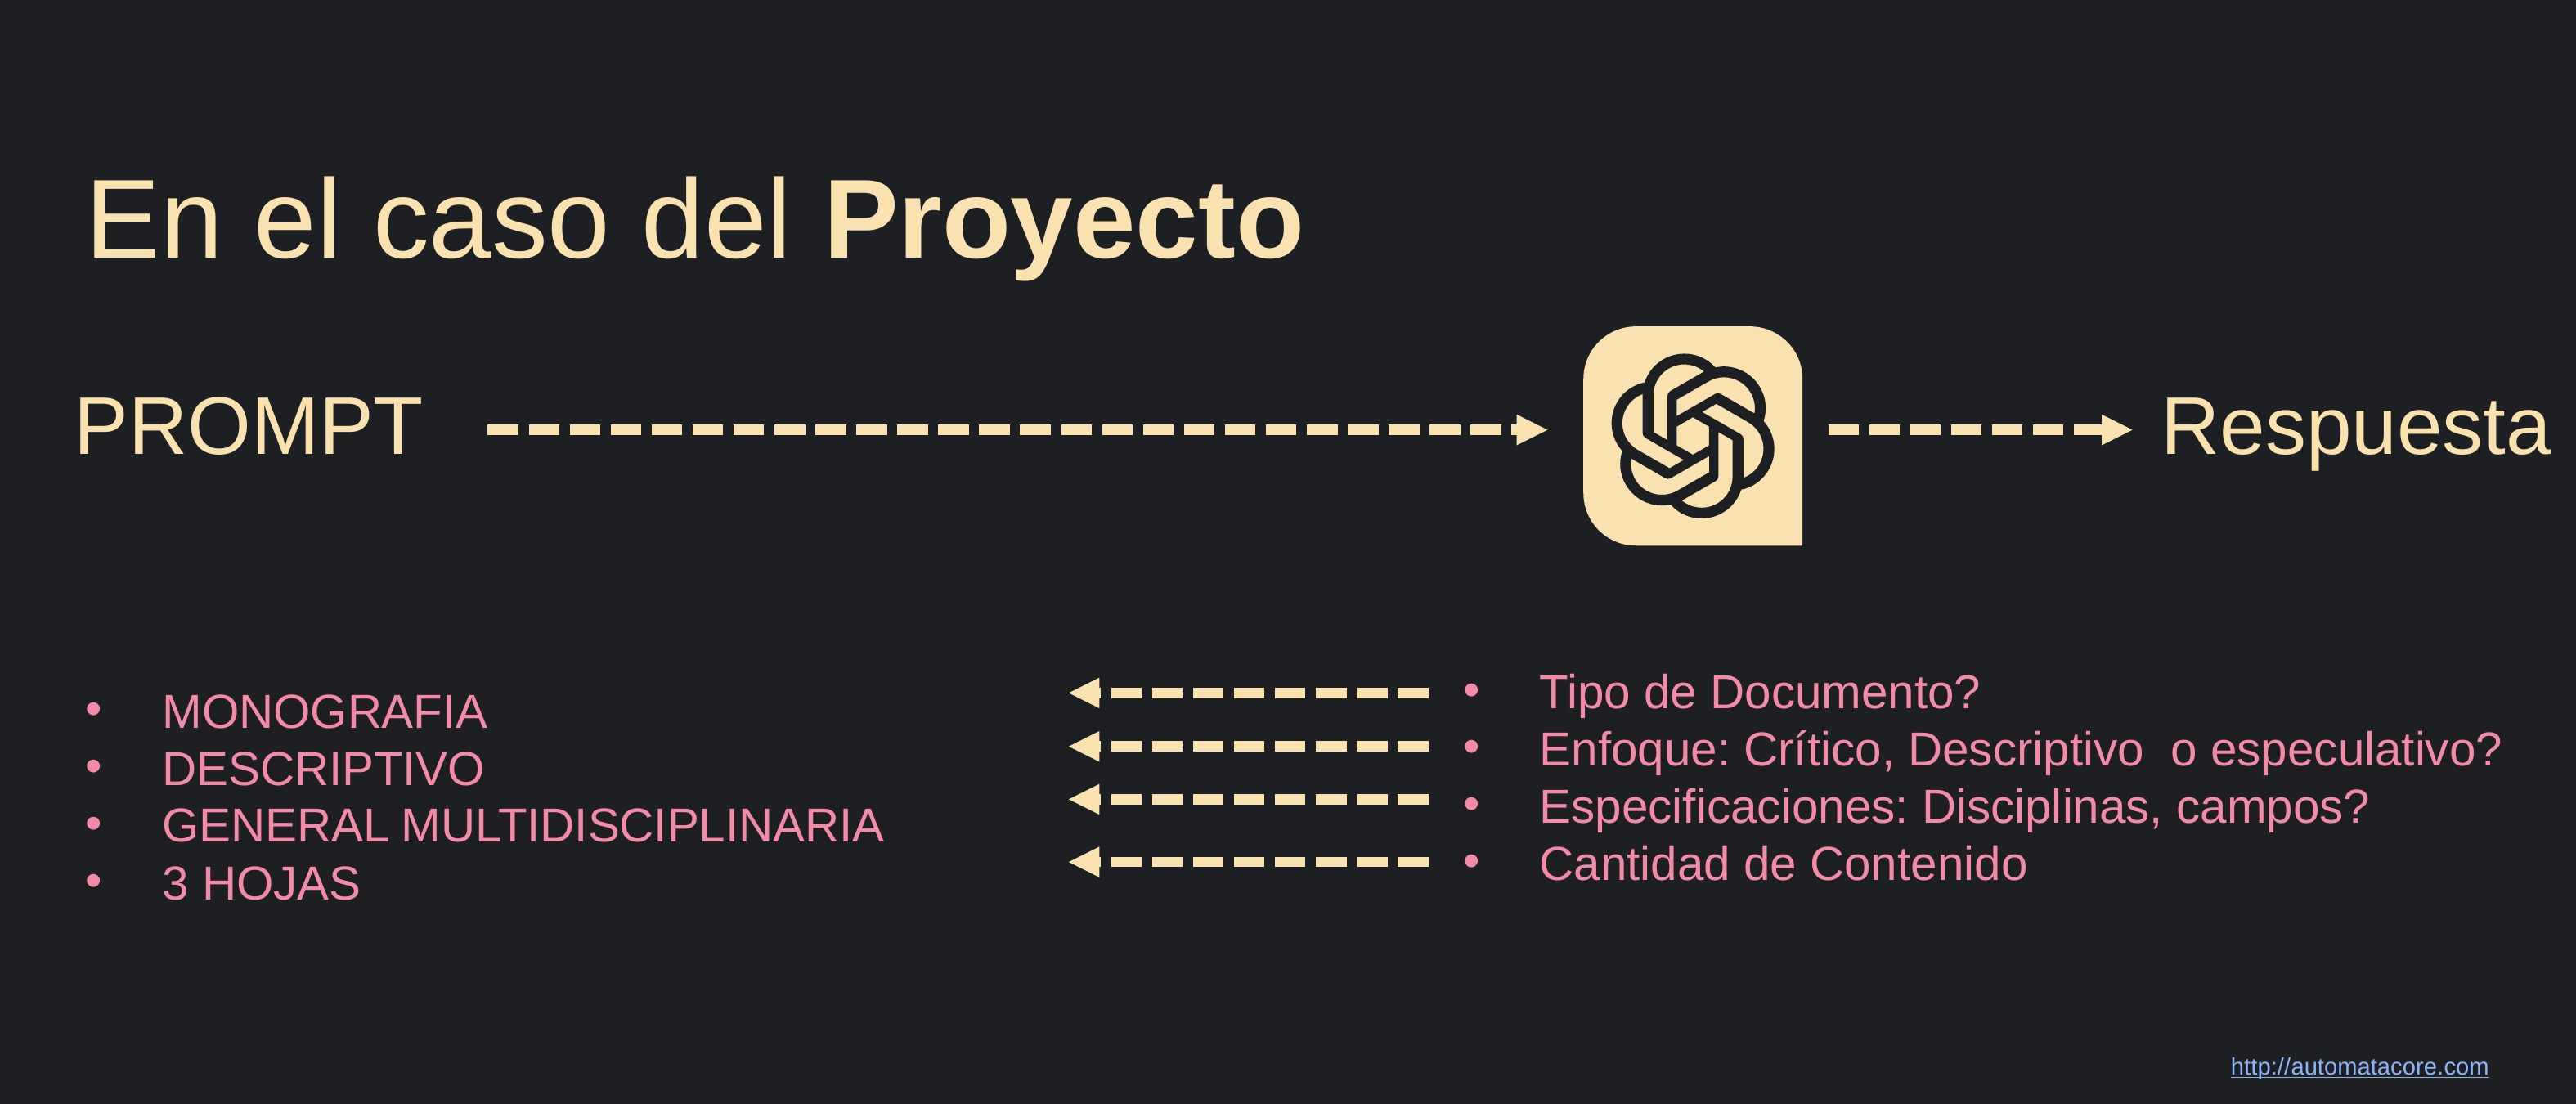

En el caso del Proyecto

PROMPT
Respuesta
Tipo de Documento?
Enfoque: Crítico, Descriptivo  o especulativo?
Especificaciones: Disciplinas, campos?
Cantidad de Contenido
MONOGRAFIA
DESCRIPTIVO
GENERAL MULTIDISCIPLINARIA
3 HOJAS
http://automatacore.com